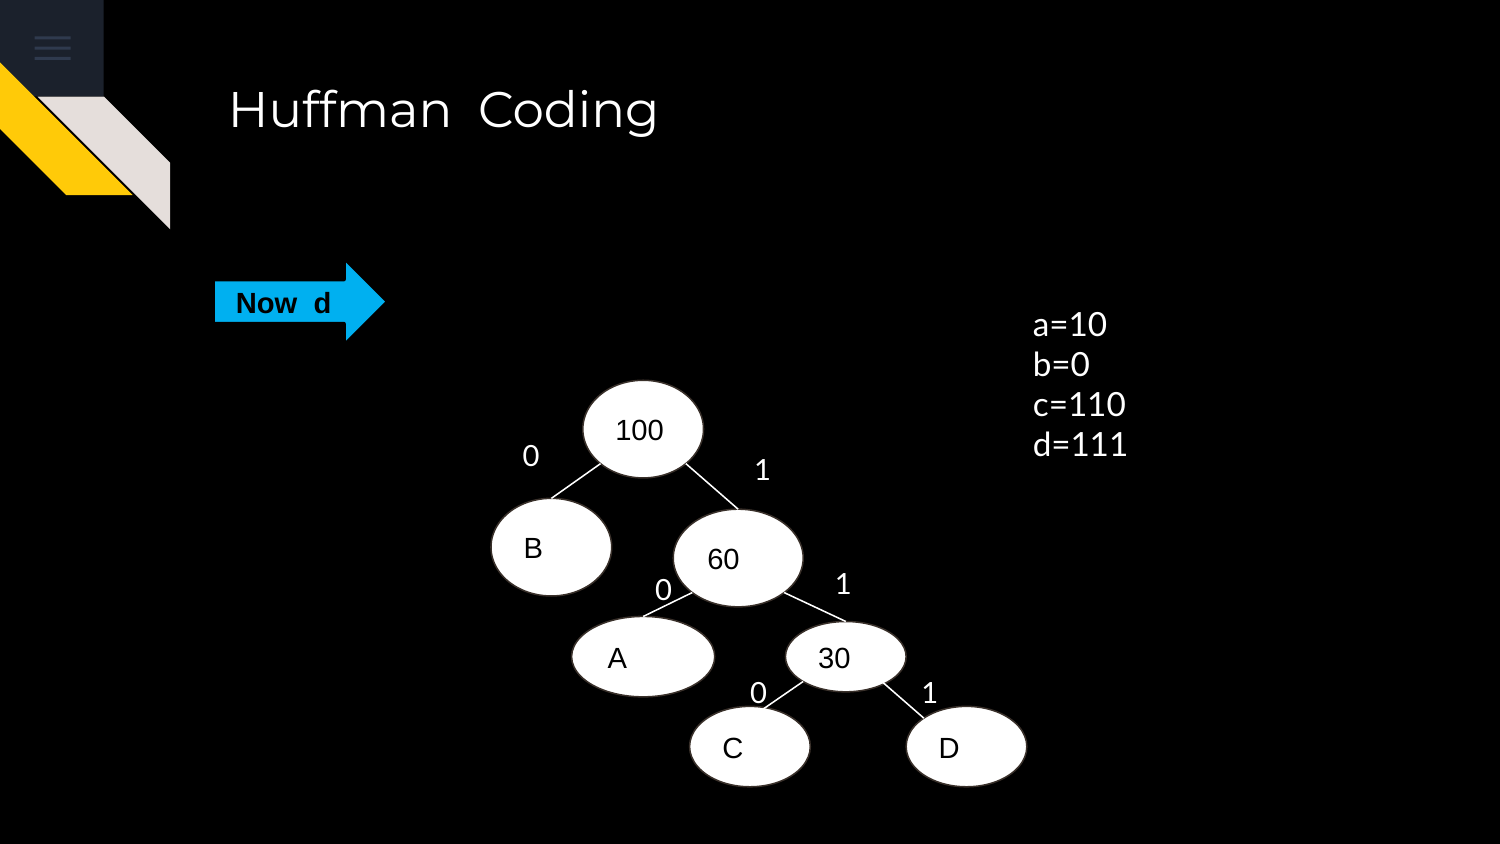

# Huffman  Coding
 Now  d
Now  d

a=10
b=0
c=110
d=111

100
0
1
B
60
1
0

A
30
0
1
C
D